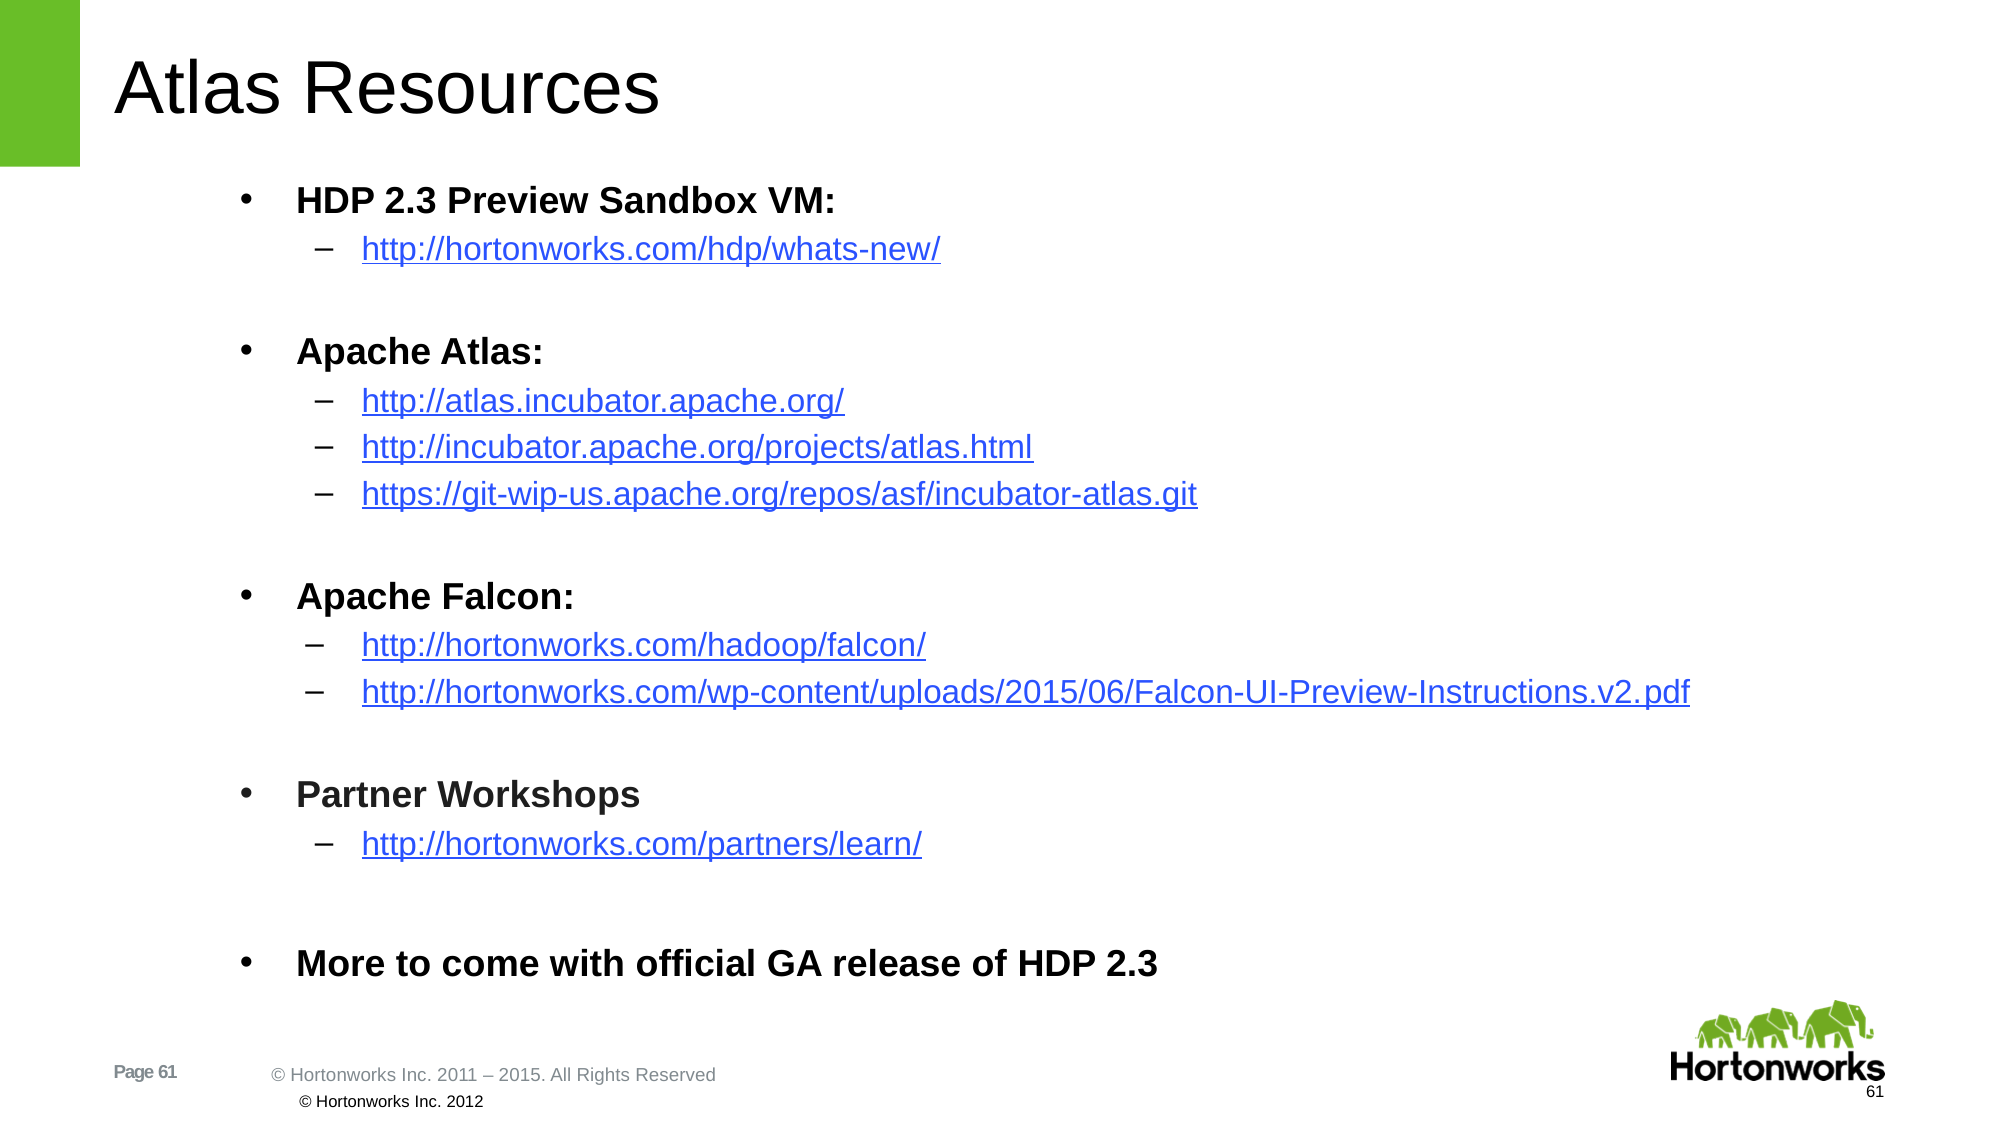

# Atlas Resources
HDP 2.3 Preview Sandbox VM:
http://hortonworks.com/hdp/whats-new/

Apache Atlas:
http://atlas.incubator.apache.org/
http://incubator.apache.org/projects/atlas.html
https://git-wip-us.apache.org/repos/asf/incubator-atlas.git

Apache Falcon:
http://hortonworks.com/hadoop/falcon/
http://hortonworks.com/wp-content/uploads/2015/06/Falcon-UI-Preview-Instructions.v2.pdf

Partner Workshops
http://hortonworks.com/partners/learn/

More to come with official GA release of HDP 2.3

61